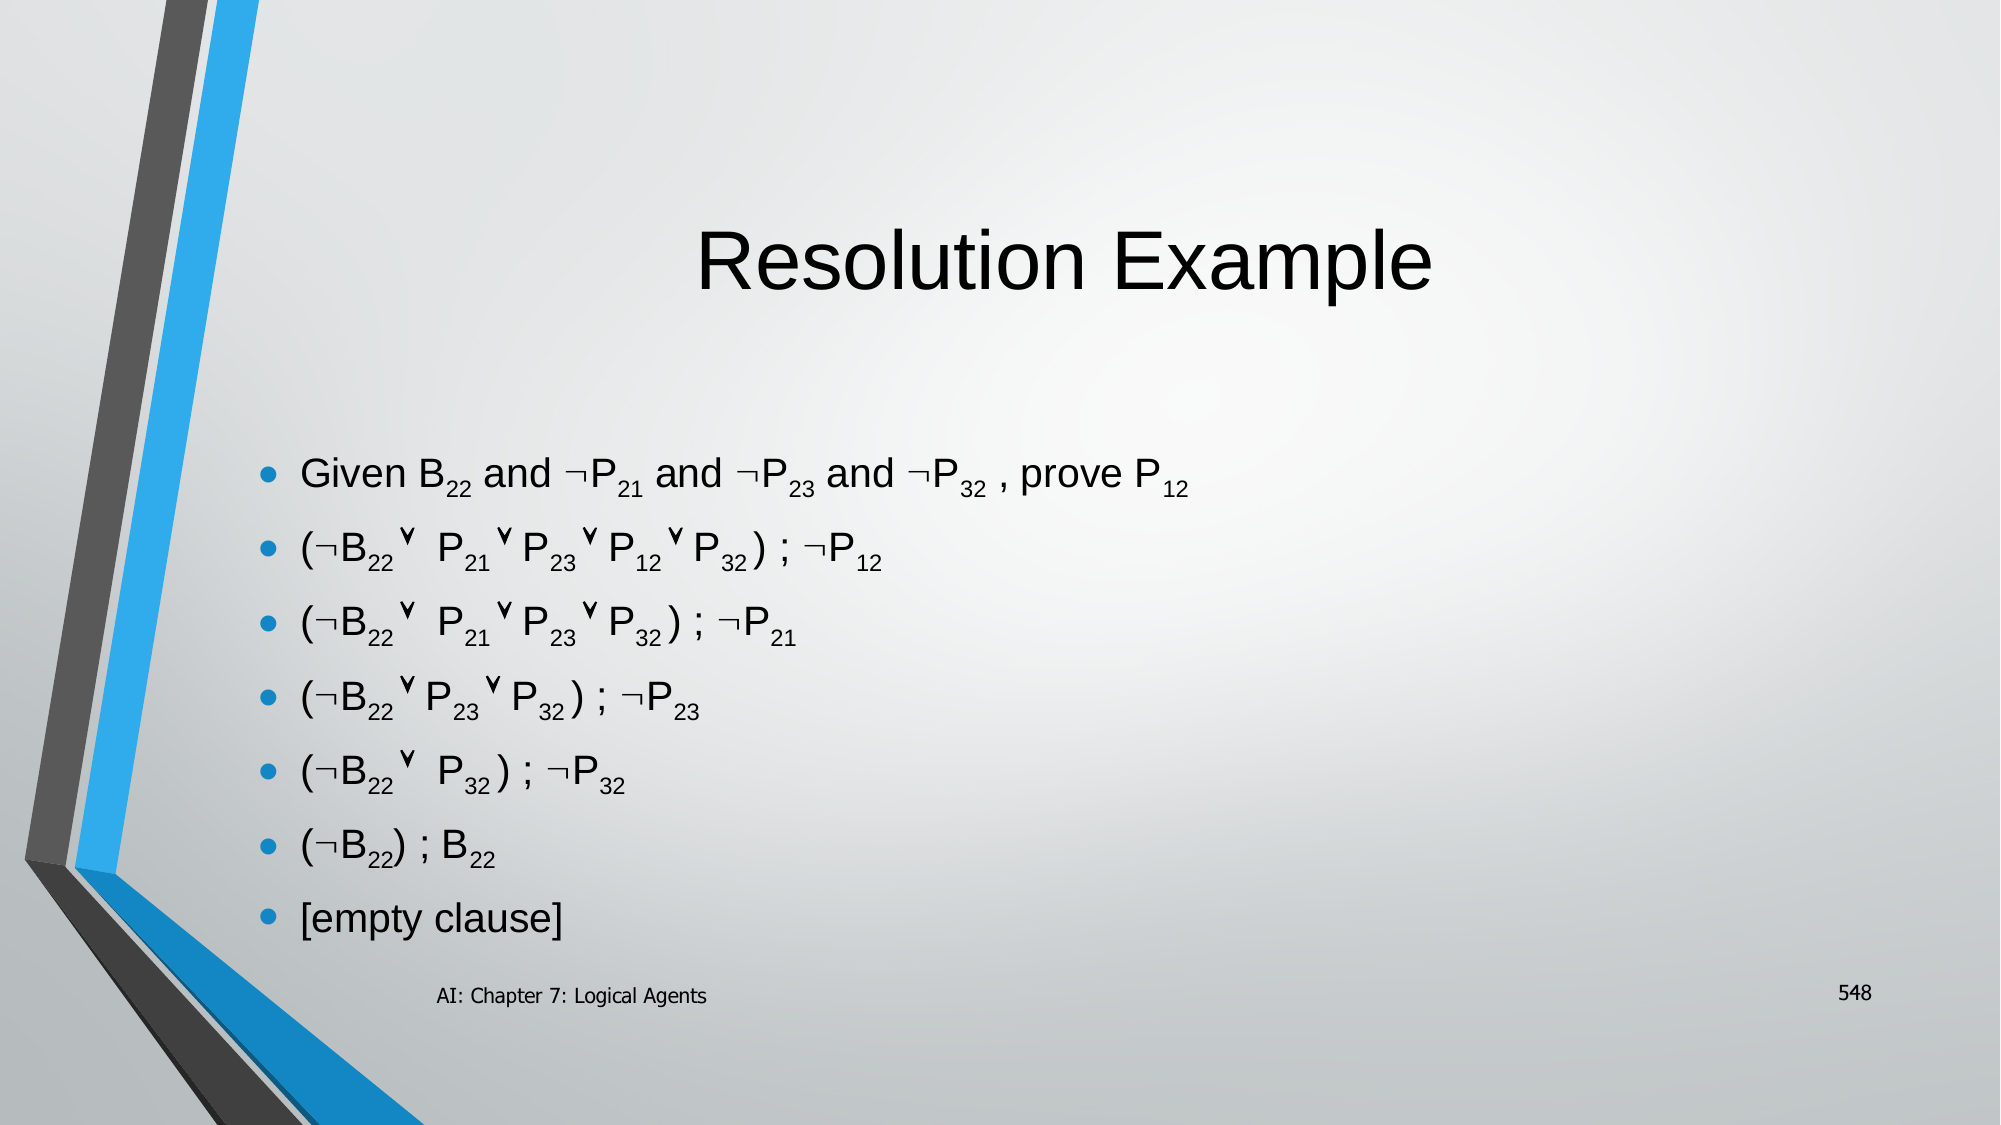

# Resolution Example
Given B22 and ¬P21 and ¬P23 and ¬P32 , prove P12
(¬B22 ∨  P21 ∨ P23 ∨ P12 ∨ P32 ) ; ¬P12
(¬B22 ∨  P21 ∨ P23 ∨ P32 ) ; ¬P21
(¬B22 ∨ P23 ∨ P32 ) ; ¬P23
(¬B22 ∨  P32 ) ; ¬P32
(¬B22) ; B22
[empty clause]
548
AI: Chapter 7: Logical Agents